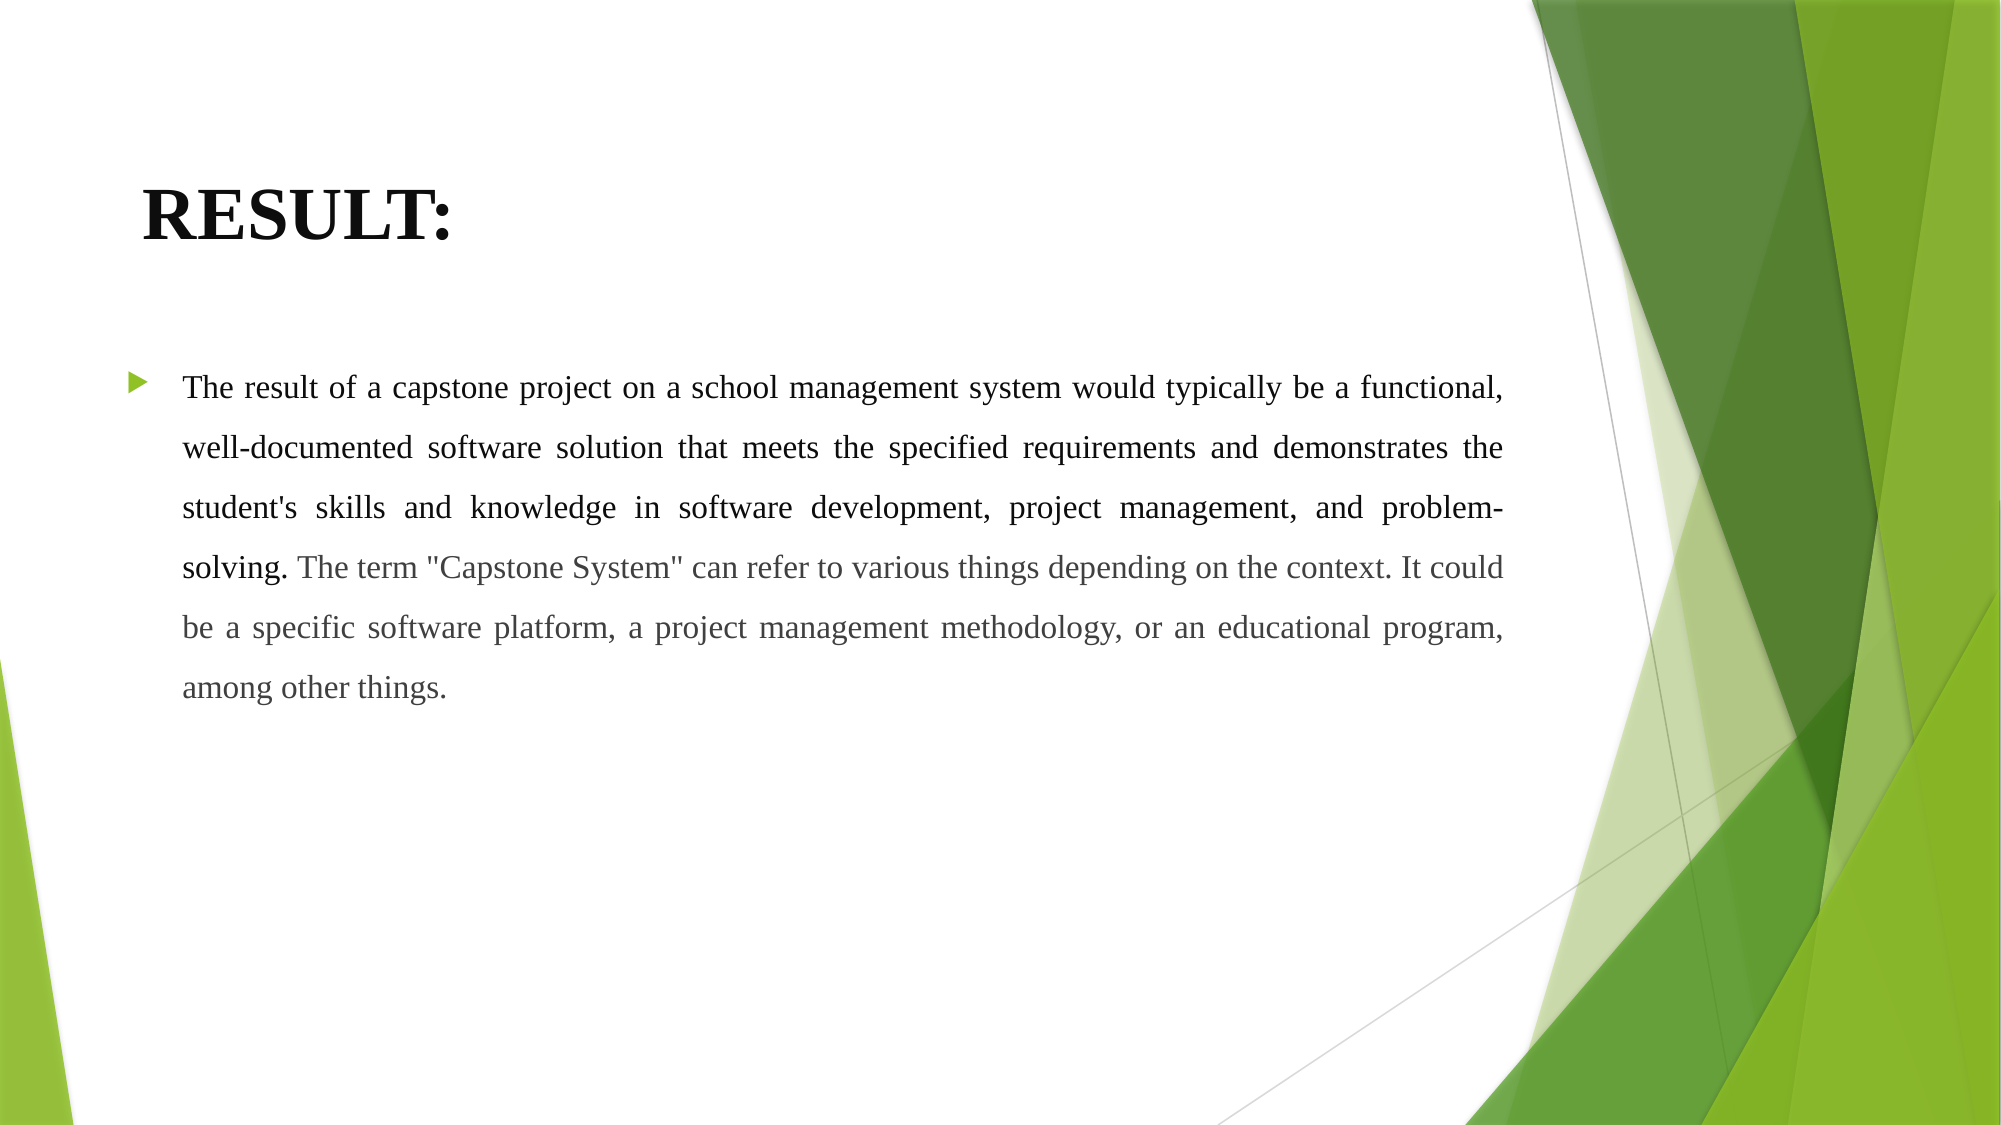

# RESULT:
The result of a capstone project on a school management system would typically be a functional, well-documented software solution that meets the specified requirements and demonstrates the student's skills and knowledge in software development, project management, and problem-solving. The term "Capstone System" can refer to various things depending on the context. It could be a specific software platform, a project management methodology, or an educational program, among other things.